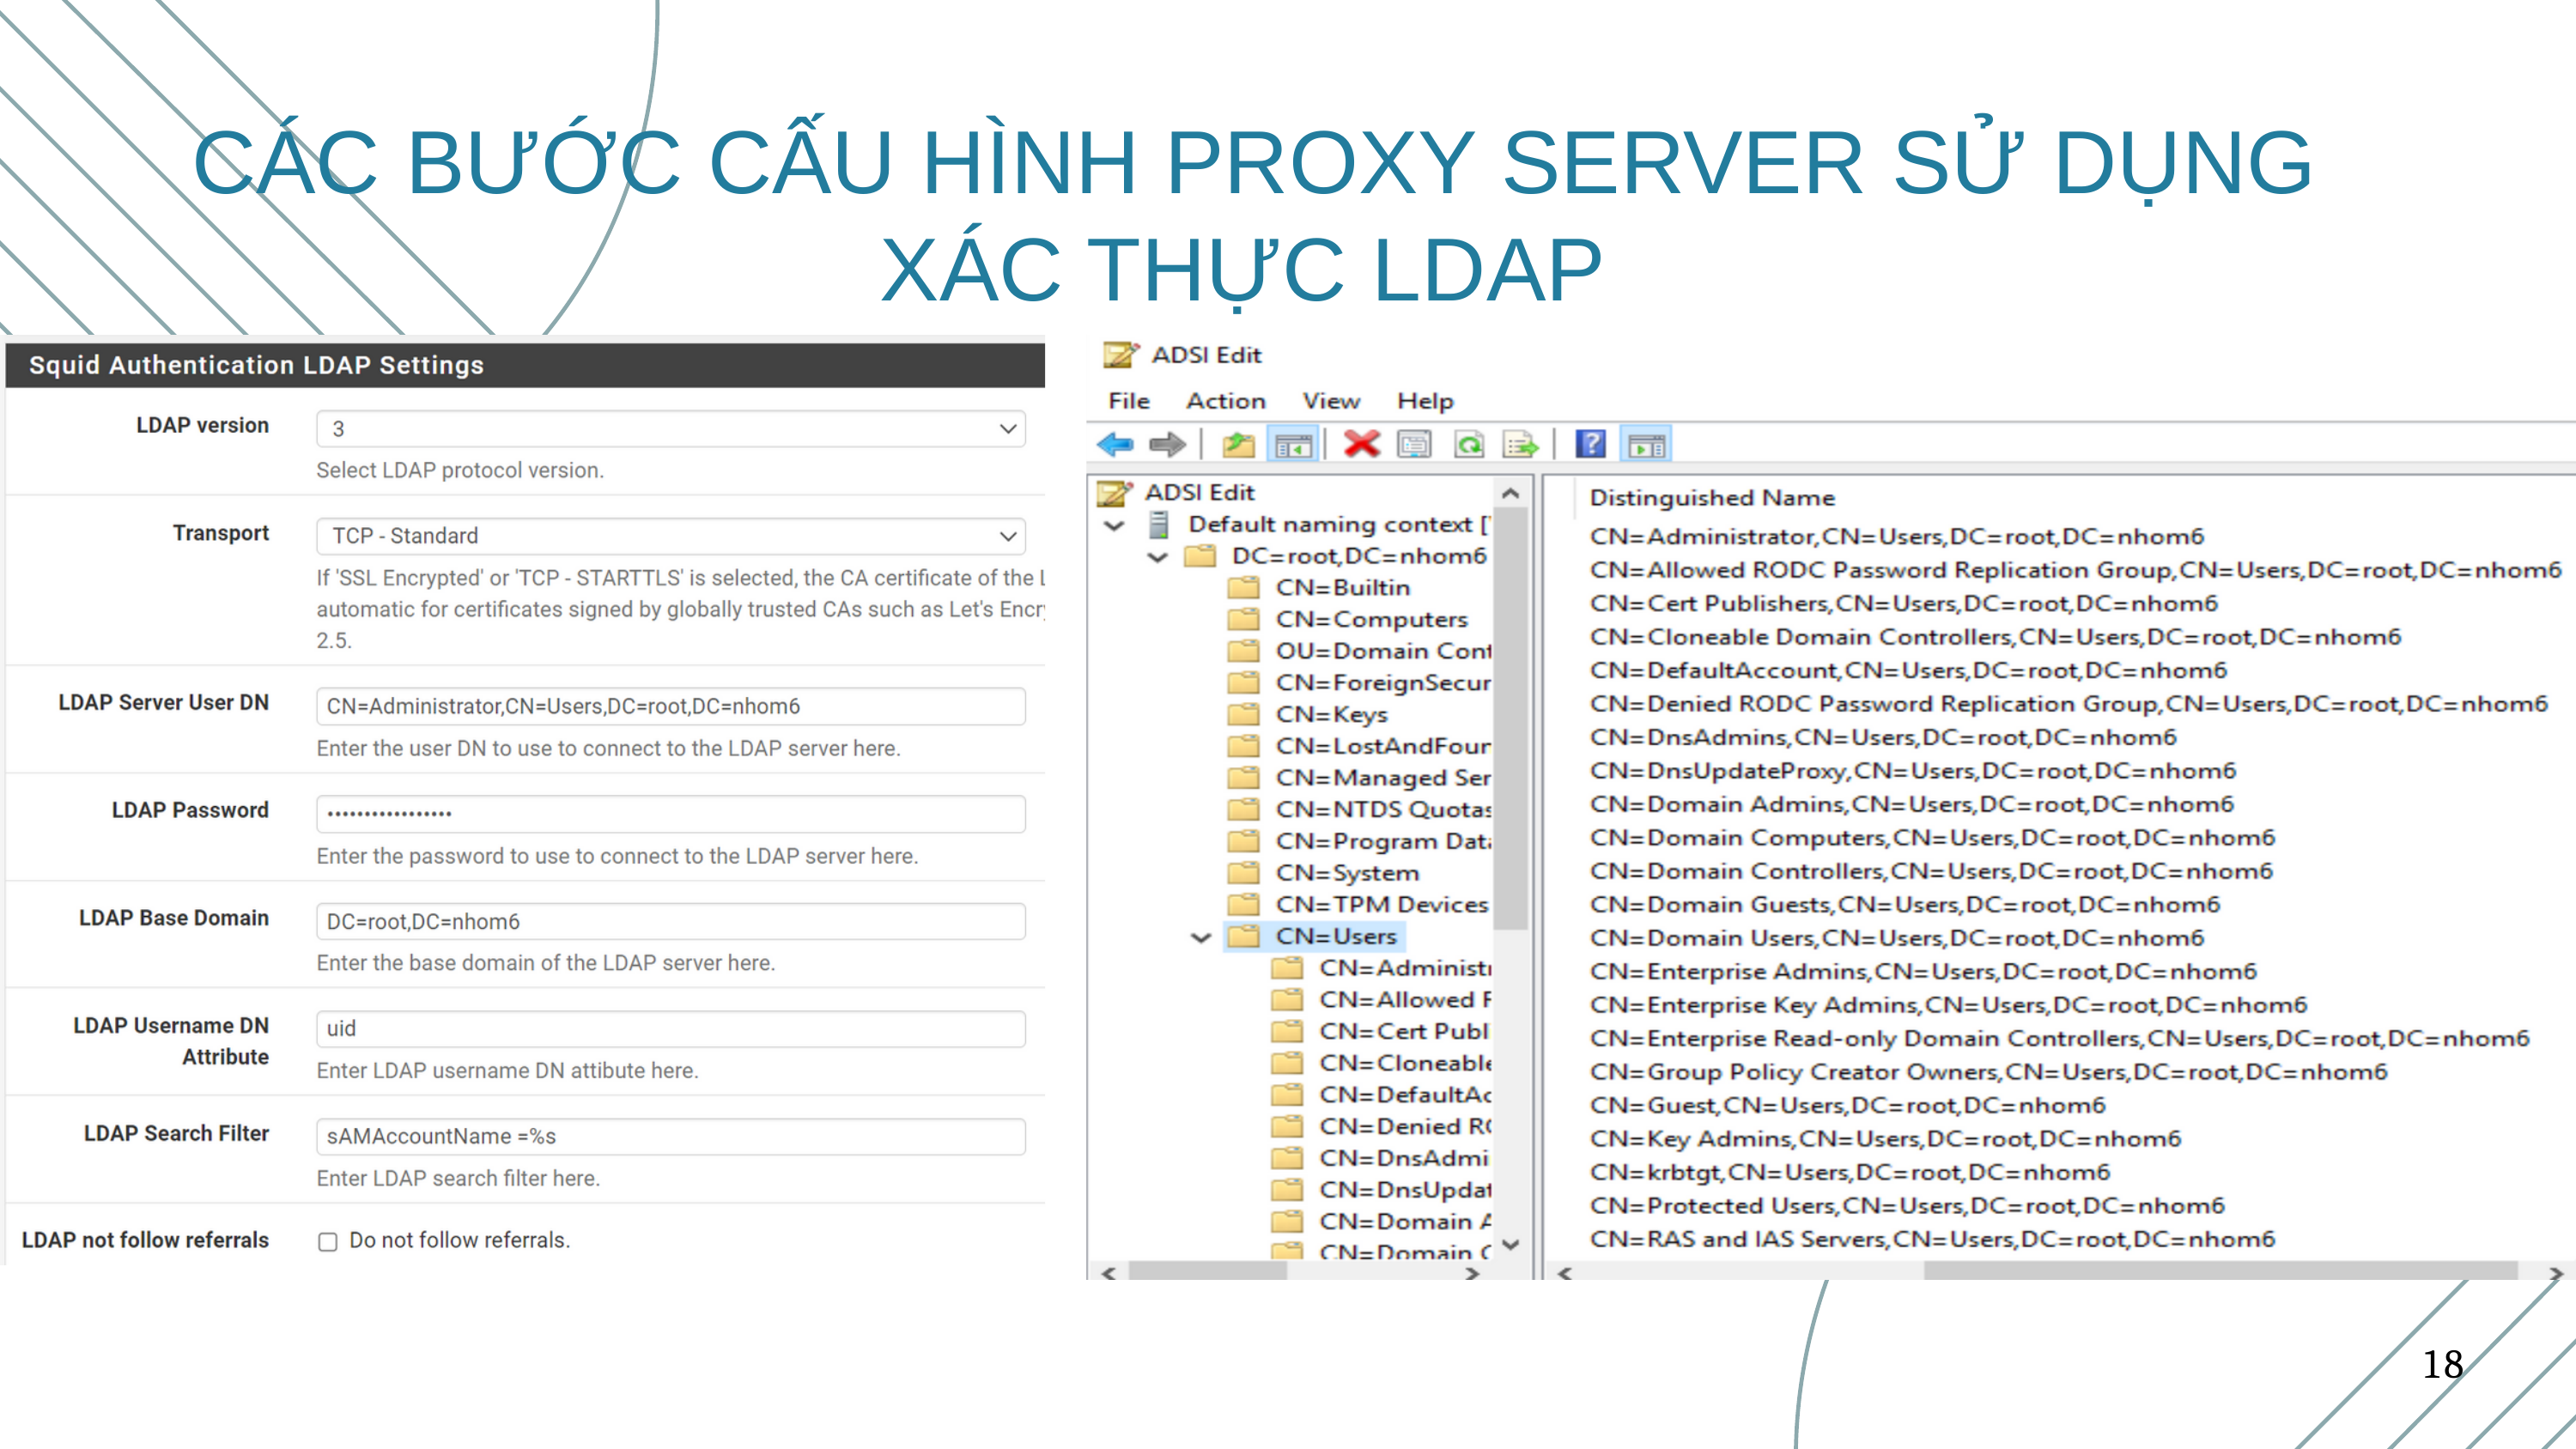

CÁC BƯỚC CẤU HÌNH PROXY SERVER SỬ DỤNG XÁC THỰC LDAP

18